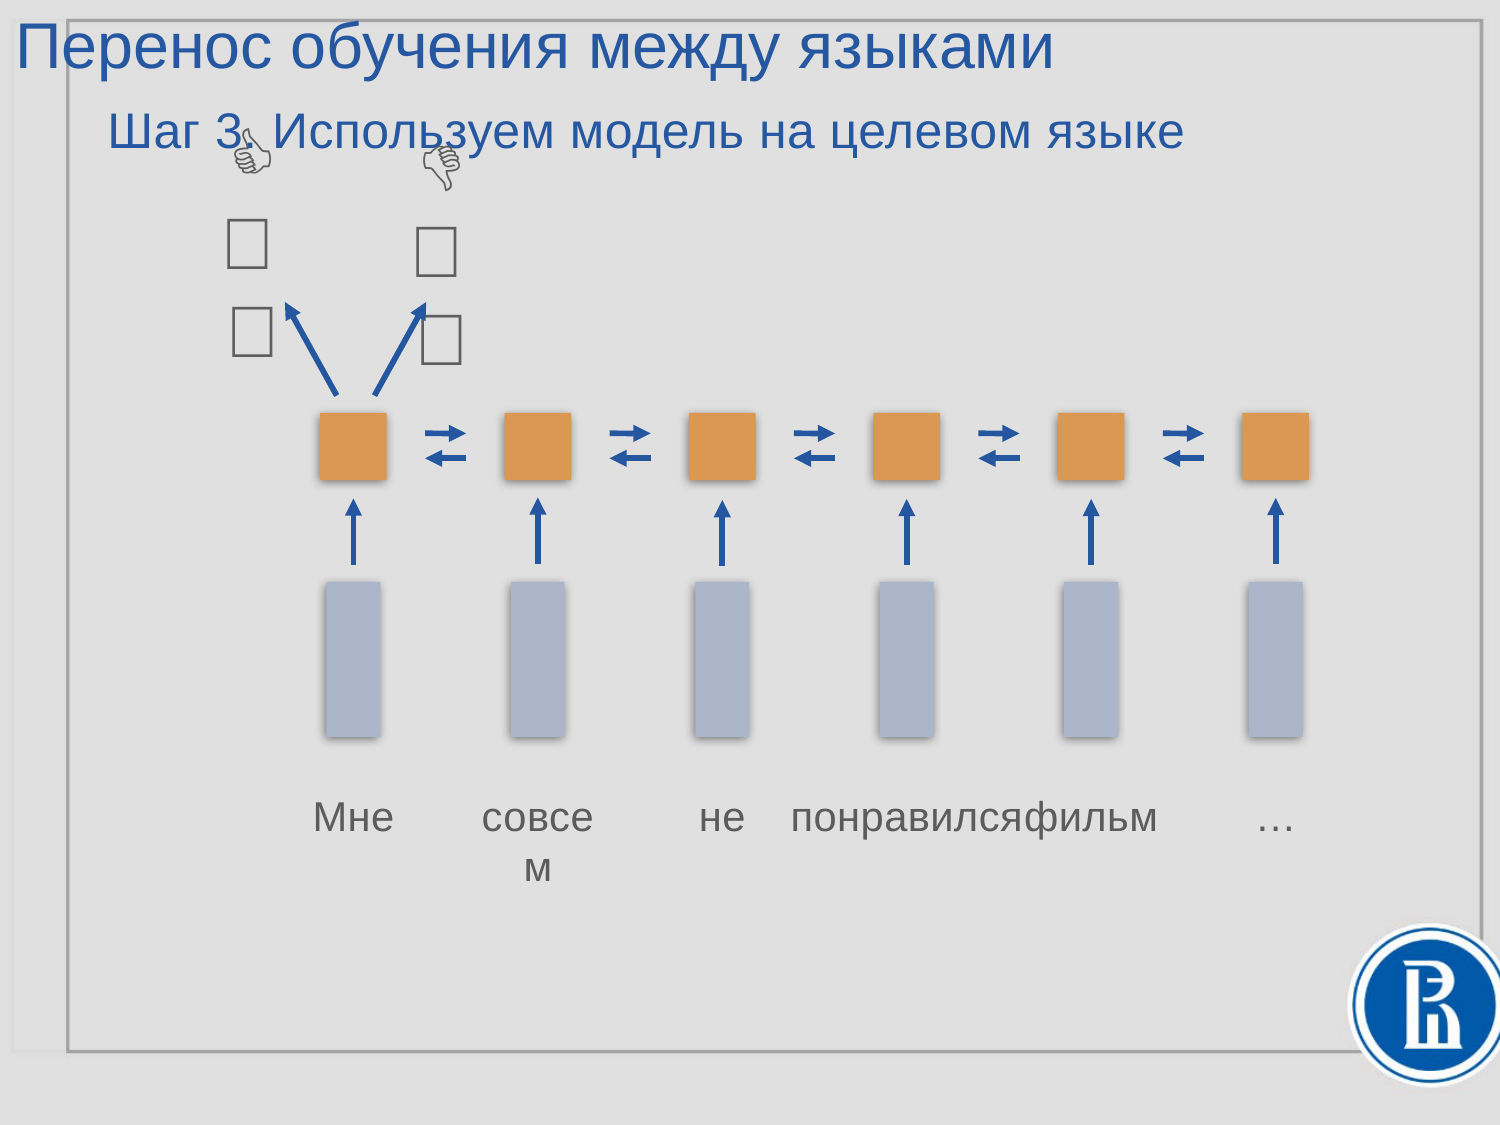

# Перенос обучения между языками
Шаг 3. Используем модель на целевом языке
👍🏾
👎🏾

Мне
совсем
не
понравился
фильм
…